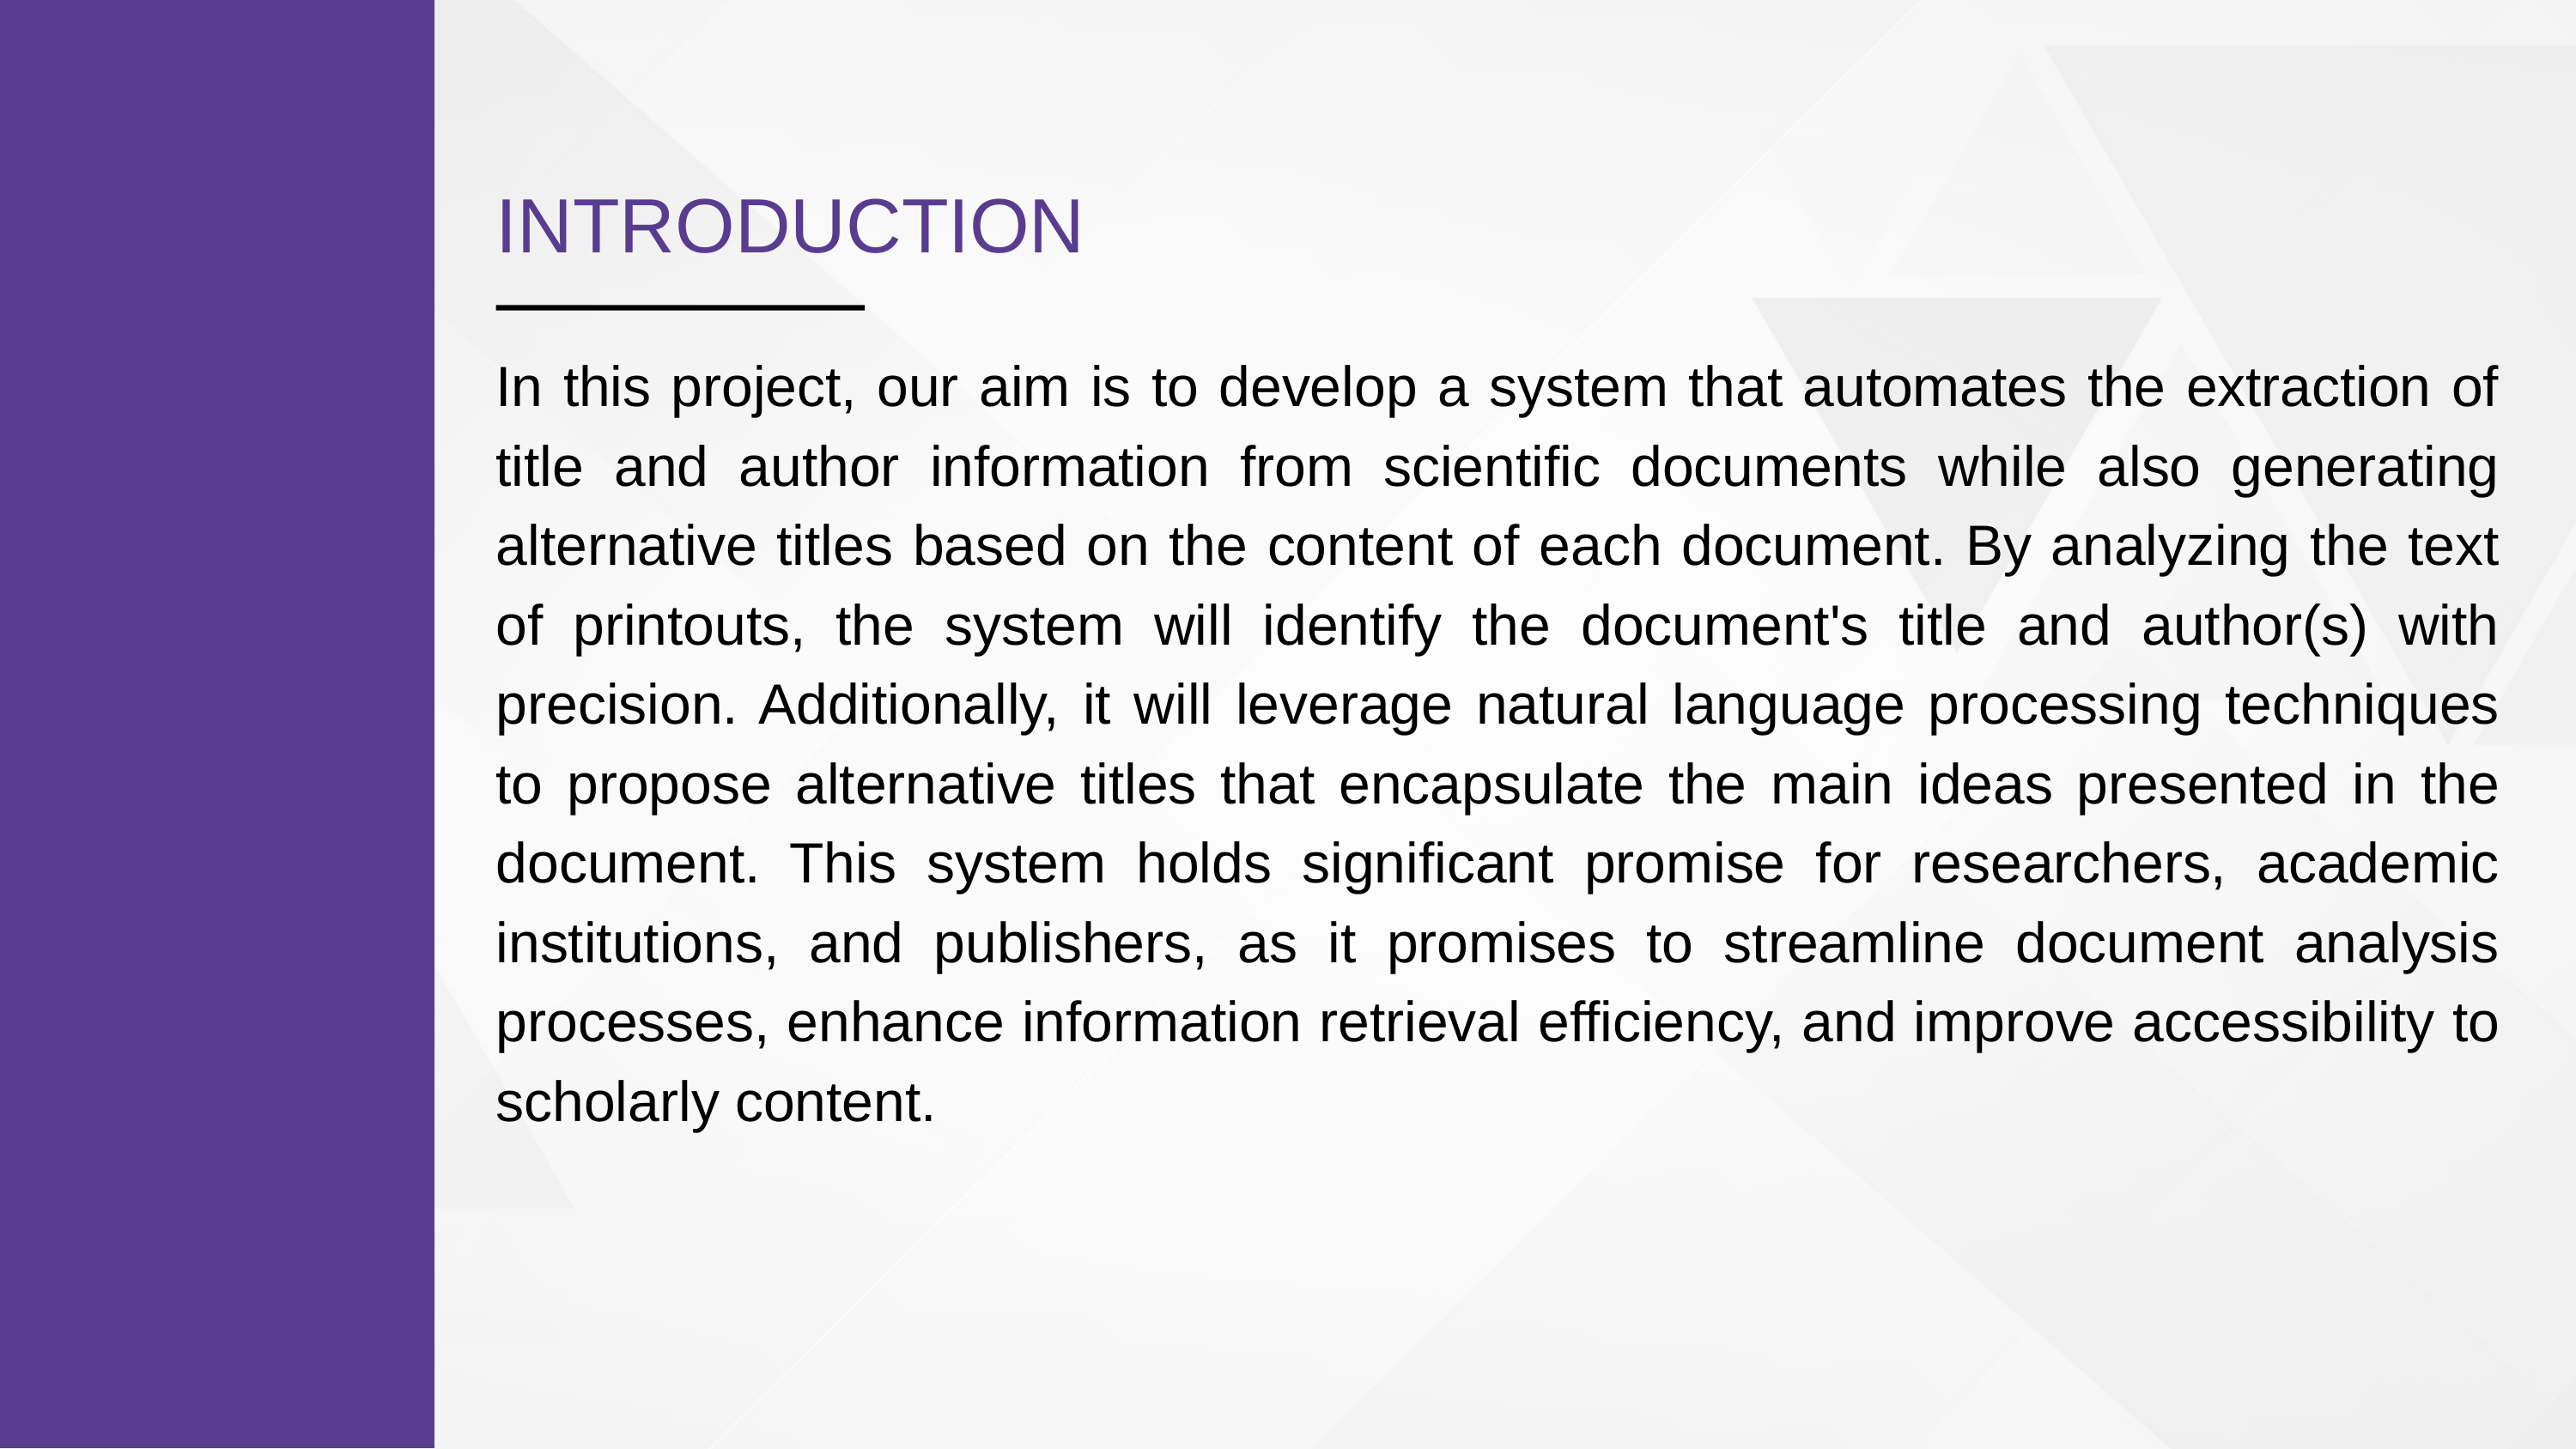

INTRODUCTION

In this project, our aim is to develop a system that automates the extraction of title and author information from scientific documents while also generating alternative titles based on the content of each document. By analyzing the text of printouts, the system will identify the document's title and author(s) with precision. Additionally, it will leverage natural language processing techniques to propose alternative titles that encapsulate the main ideas presented in the document. This system holds significant promise for researchers, academic institutions, and publishers, as it promises to streamline document analysis processes, enhance information retrieval efficiency, and improve accessibility to scholarly content.